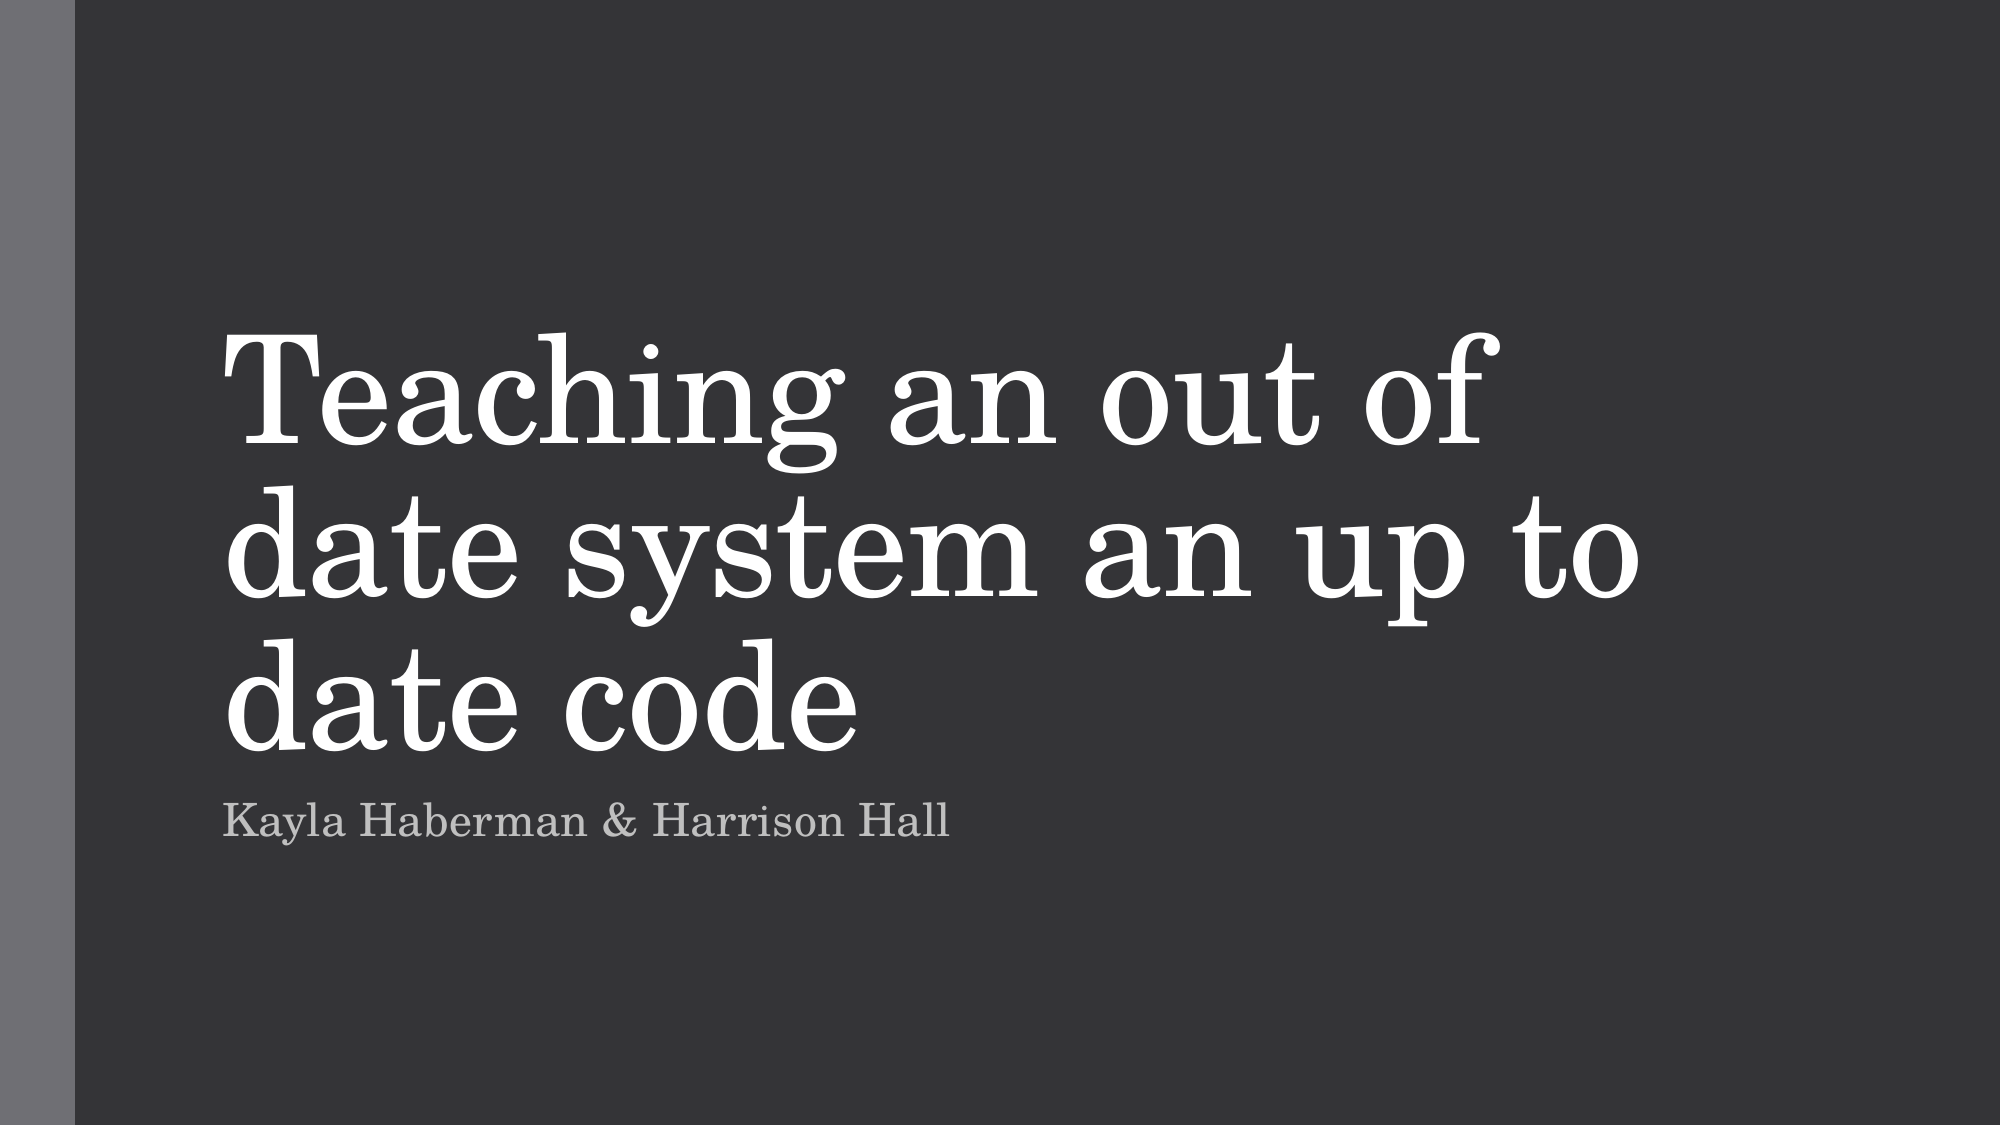

# Teaching an out of date system an up to date code
Kayla Haberman & Harrison Hall